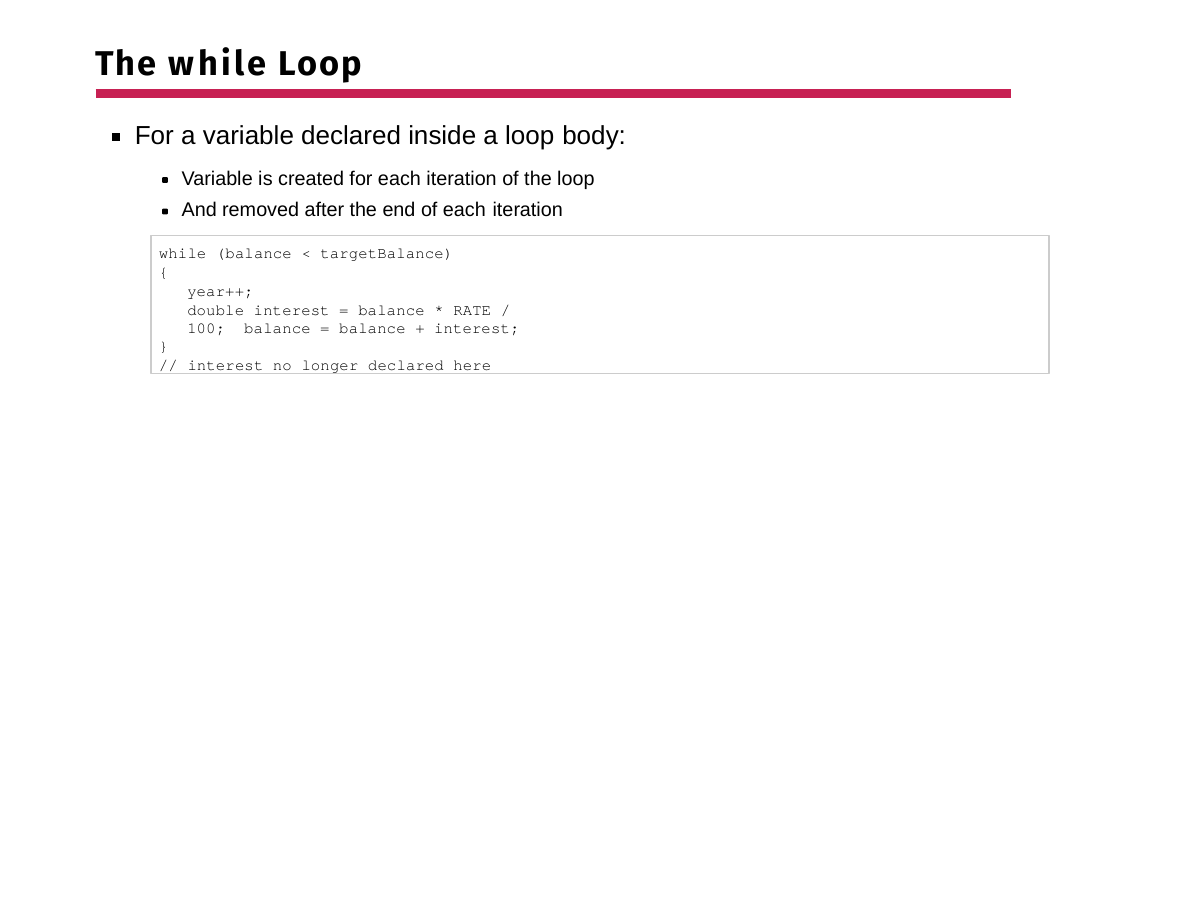

# The while Loop
For a variable declared inside a loop body:
Variable is created for each iteration of the loop  And removed after the end of each iteration

while (balance < targetBalance)
{
year++;
double interest = balance * RATE / 100;  balance = balance + interest;
}
// interest no longer declared here